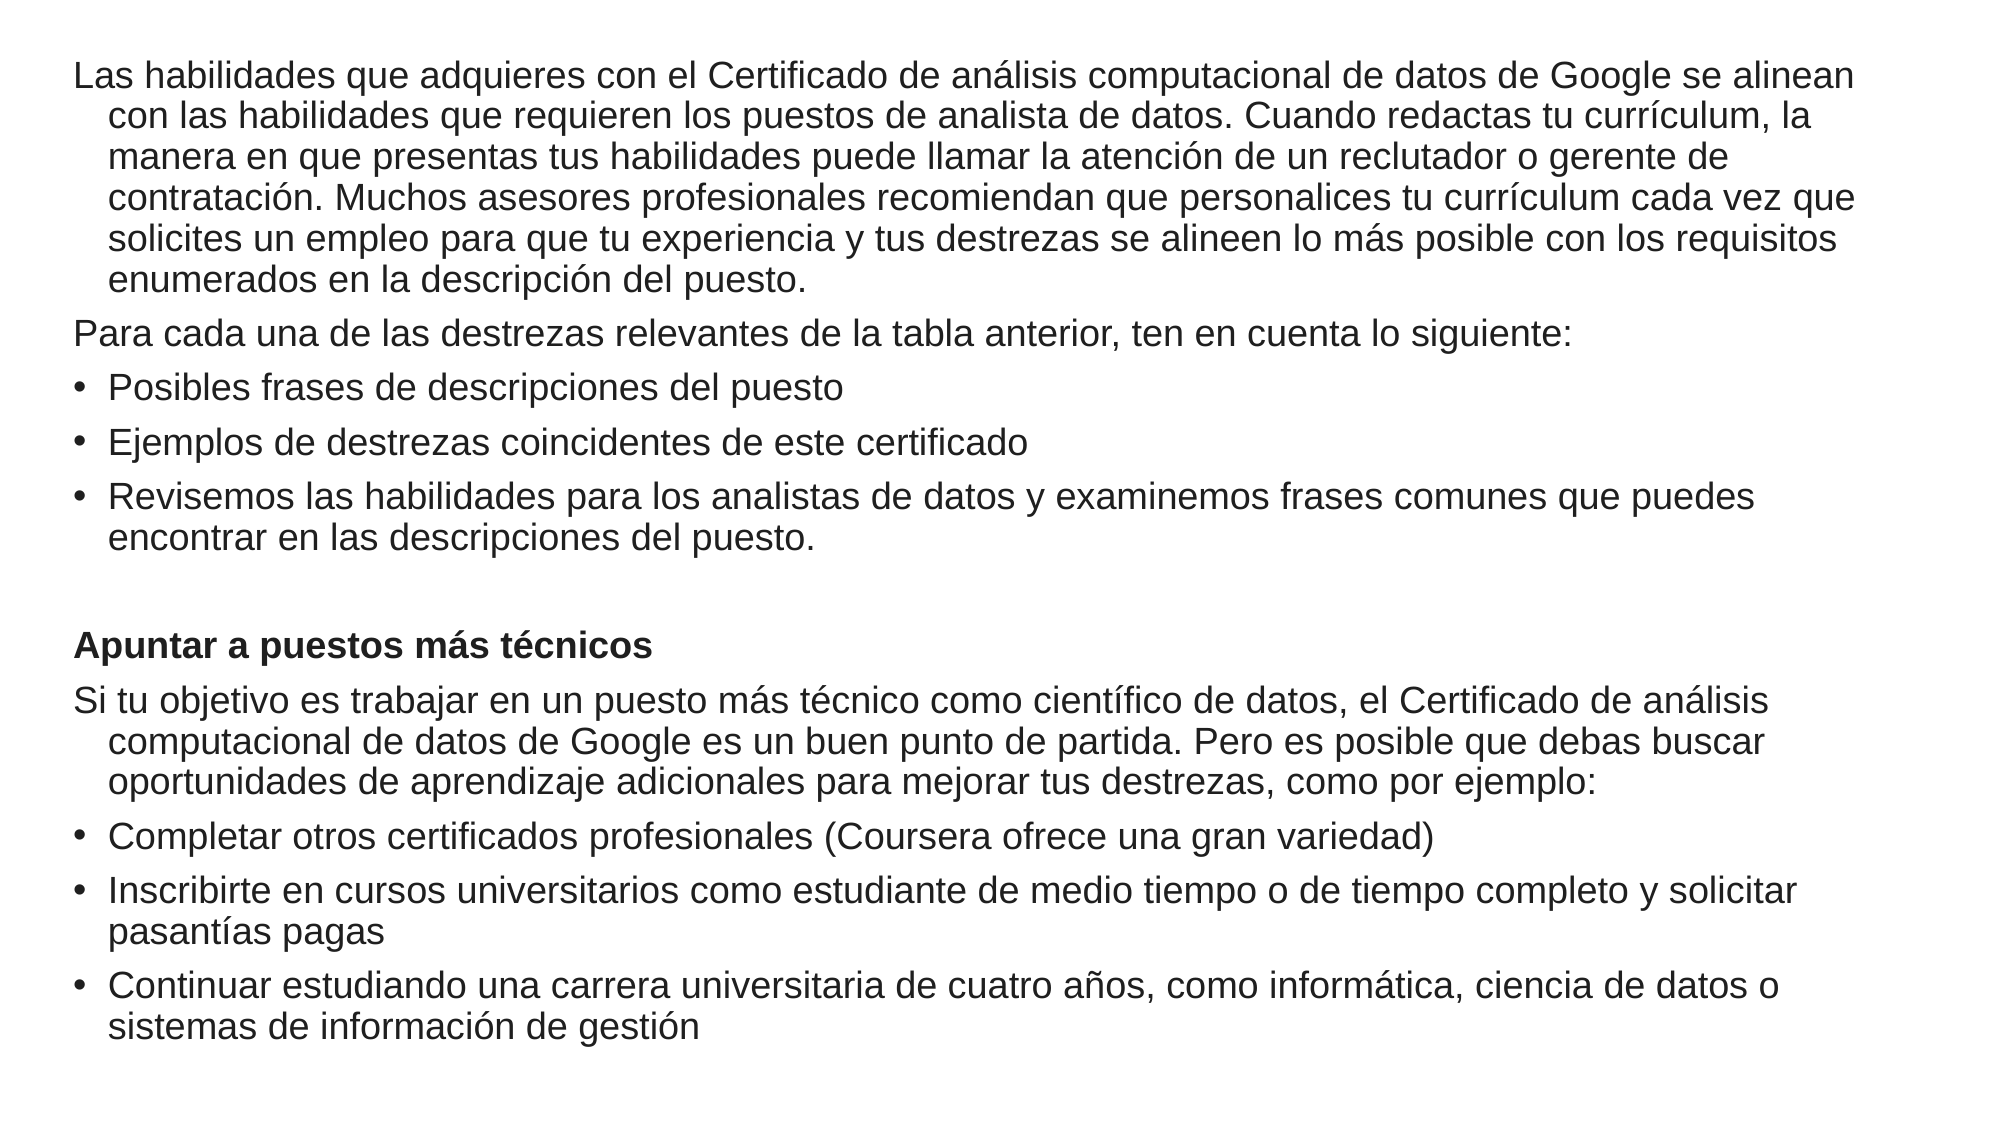

Las habilidades que adquieres con el Certificado de análisis computacional de datos de Google se alinean con las habilidades que requieren los puestos de analista de datos. Cuando redactas tu currículum, la manera en que presentas tus habilidades puede llamar la atención de un reclutador o gerente de contratación. Muchos asesores profesionales recomiendan que personalices tu currículum cada vez que solicites un empleo para que tu experiencia y tus destrezas se alineen lo más posible con los requisitos enumerados en la descripción del puesto.
Para cada una de las destrezas relevantes de la tabla anterior, ten en cuenta lo siguiente:
Posibles frases de descripciones del puesto
Ejemplos de destrezas coincidentes de este certificado
Revisemos las habilidades para los analistas de datos y examinemos frases comunes que puedes encontrar en las descripciones del puesto.

Apuntar a puestos más técnicos
Si tu objetivo es trabajar en un puesto más técnico como científico de datos, el Certificado de análisis computacional de datos de Google es un buen punto de partida. Pero es posible que debas buscar oportunidades de aprendizaje adicionales para mejorar tus destrezas, como por ejemplo:
Completar otros certificados profesionales (Coursera ofrece una gran variedad)
Inscribirte en cursos universitarios como estudiante de medio tiempo o de tiempo completo y solicitar pasantías pagas
Continuar estudiando una carrera universitaria de cuatro años, como informática, ciencia de datos o sistemas de información de gestión